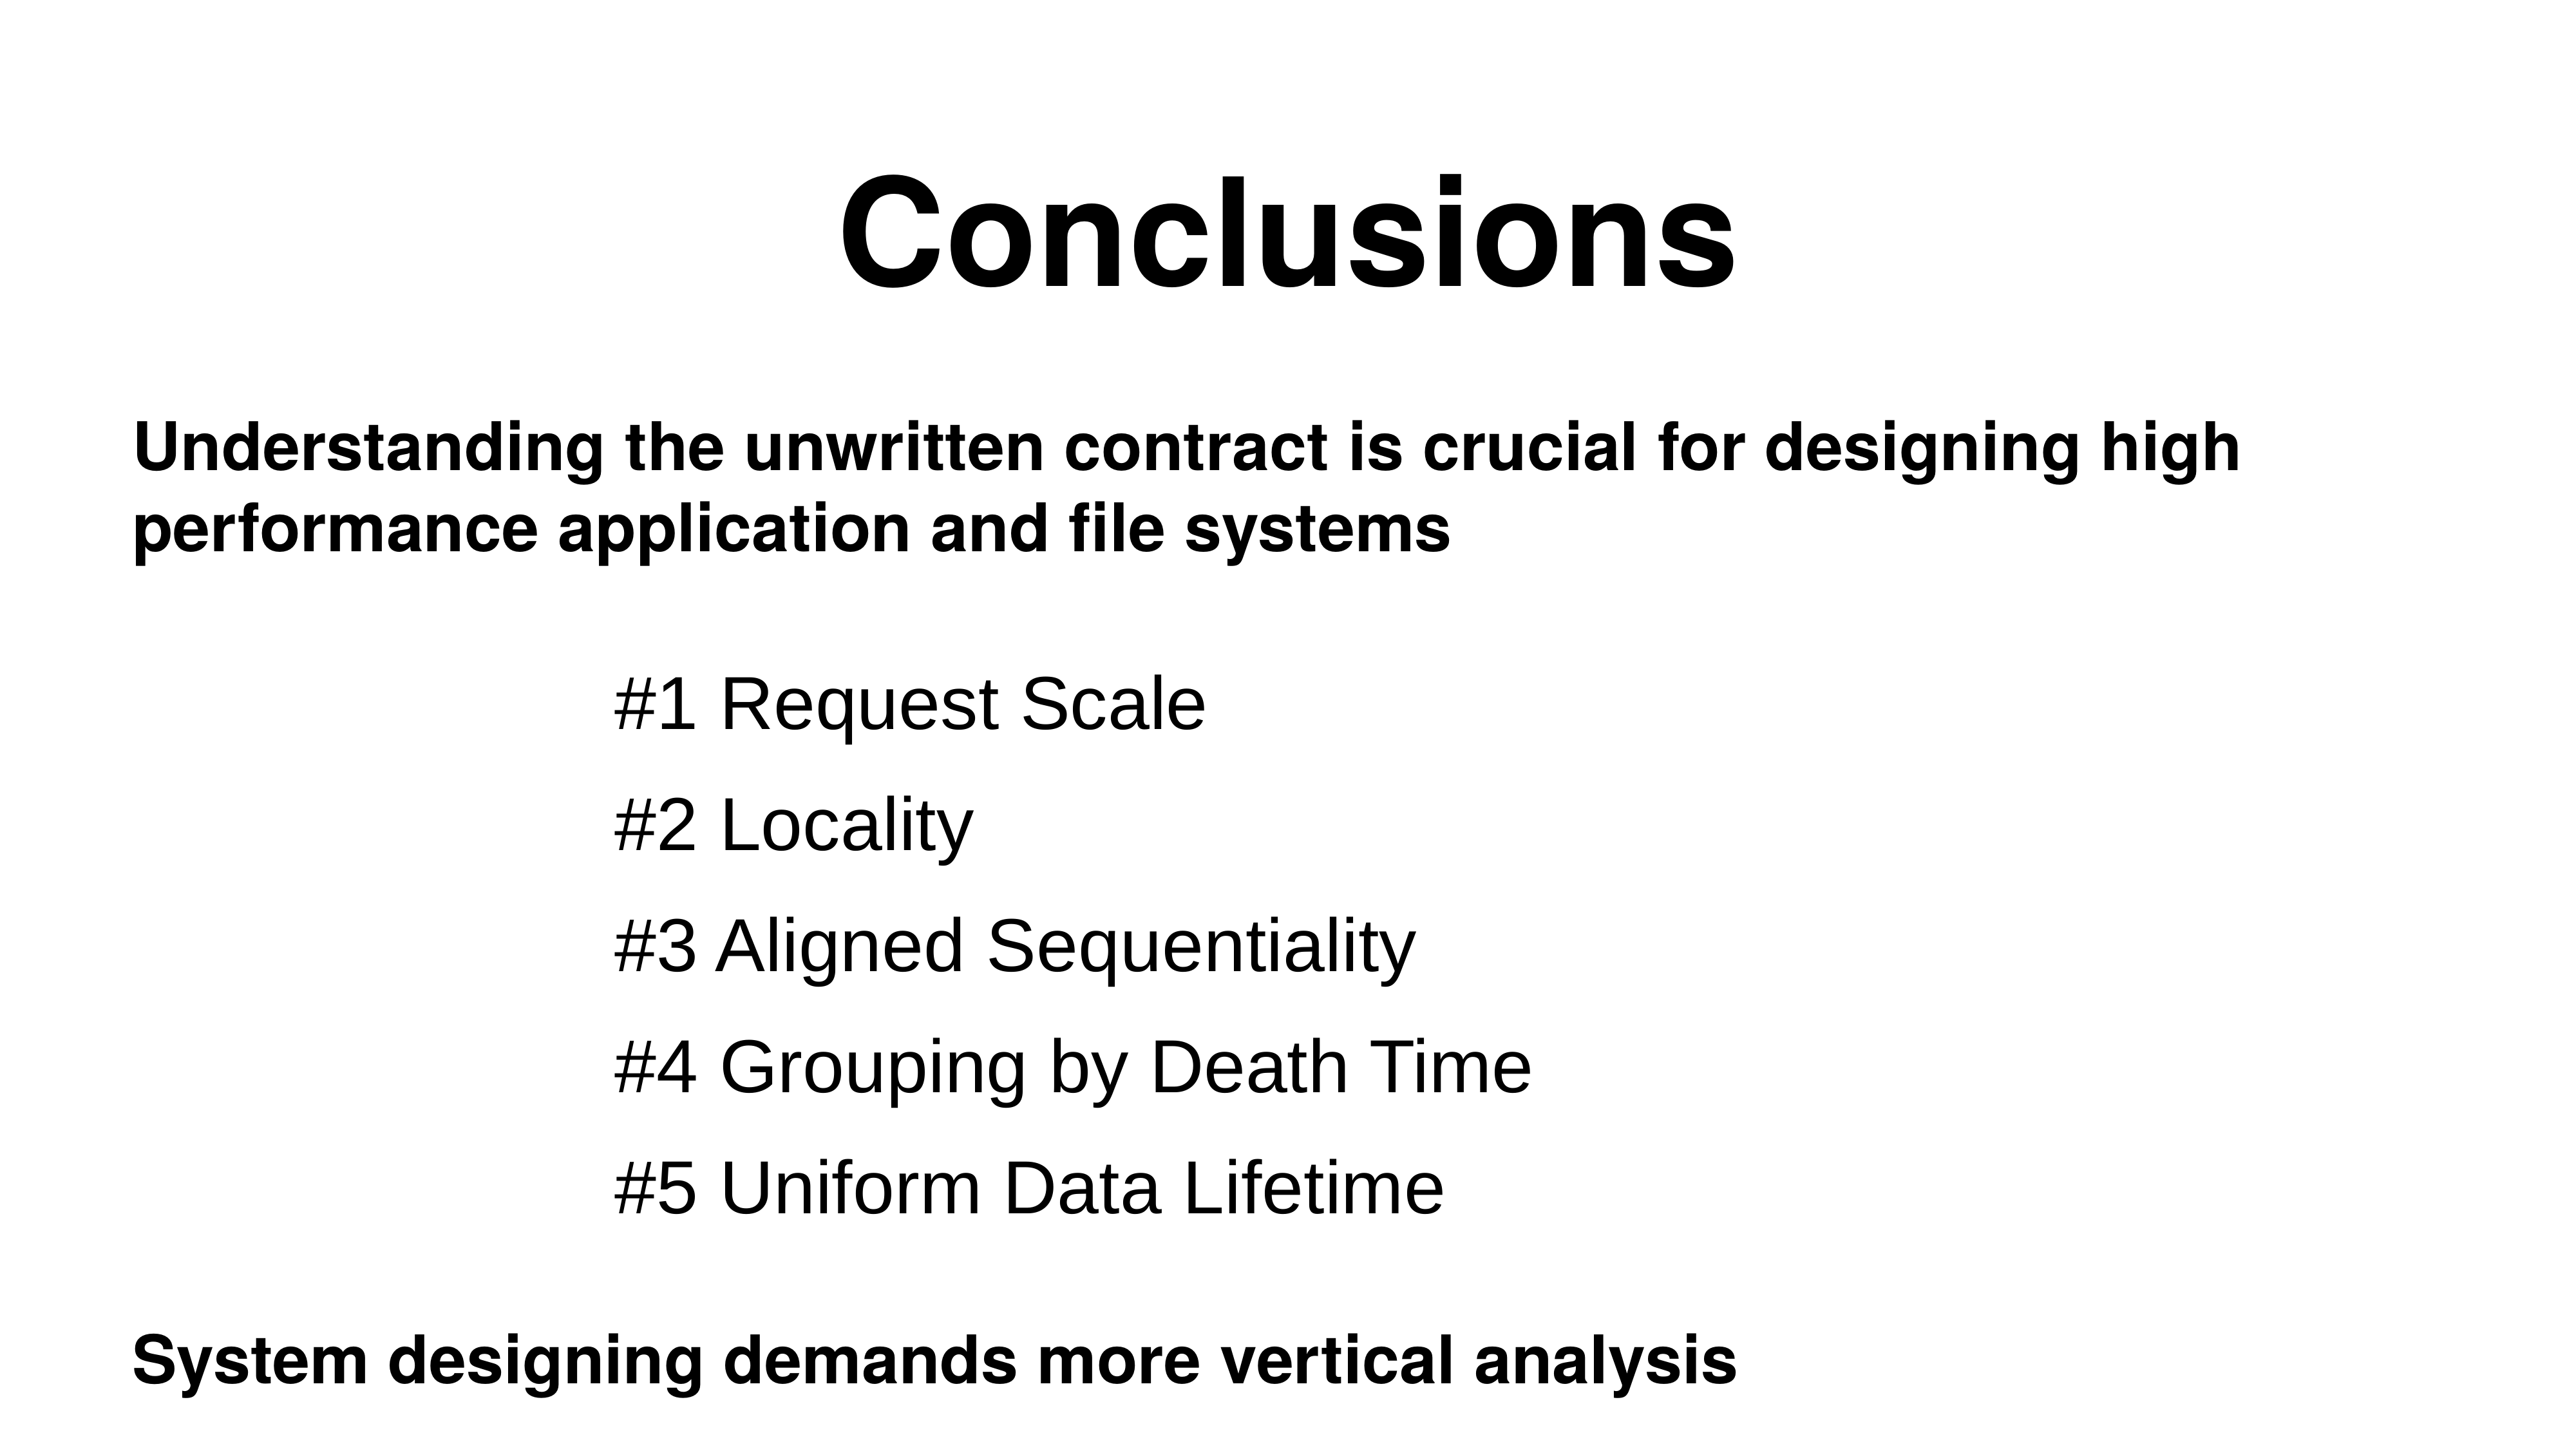

# Conclusions
Understanding the unwritten contract is crucial for designing high performance application and file systems

System designing demands more vertical analysis
#1 Request Scale
#2 Locality
#3 Aligned Sequentiality
#4 Grouping by Death Time
#5 Uniform Data Lifetime